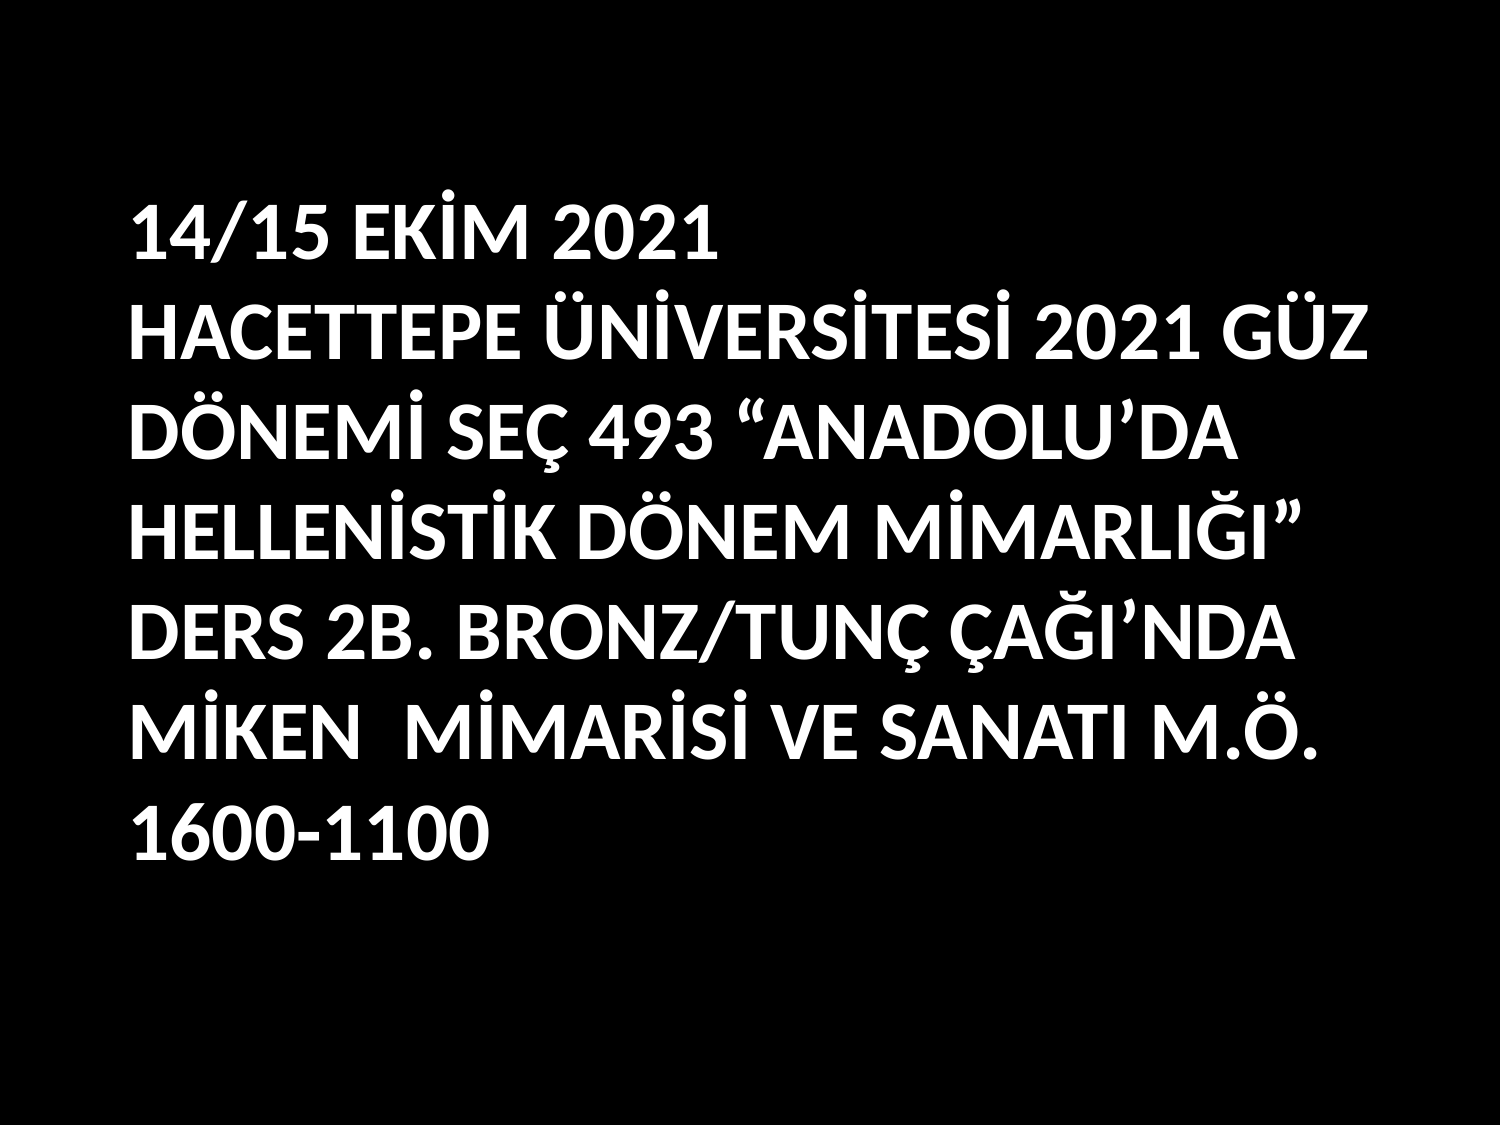

# 14/15 EKİM 2021 HACETTEPE ÜNİVERSİTESİ 2021 GÜZ DÖNEMİ SEÇ 493 “ANADOLU’DA HELLENİSTİK DÖNEM MİMARLIĞI” DERS 2B. BRONZ/TUNÇ ÇAĞI’NDA MİKEN  MİMARİSİ VE SANATI M.Ö. 1600-1100